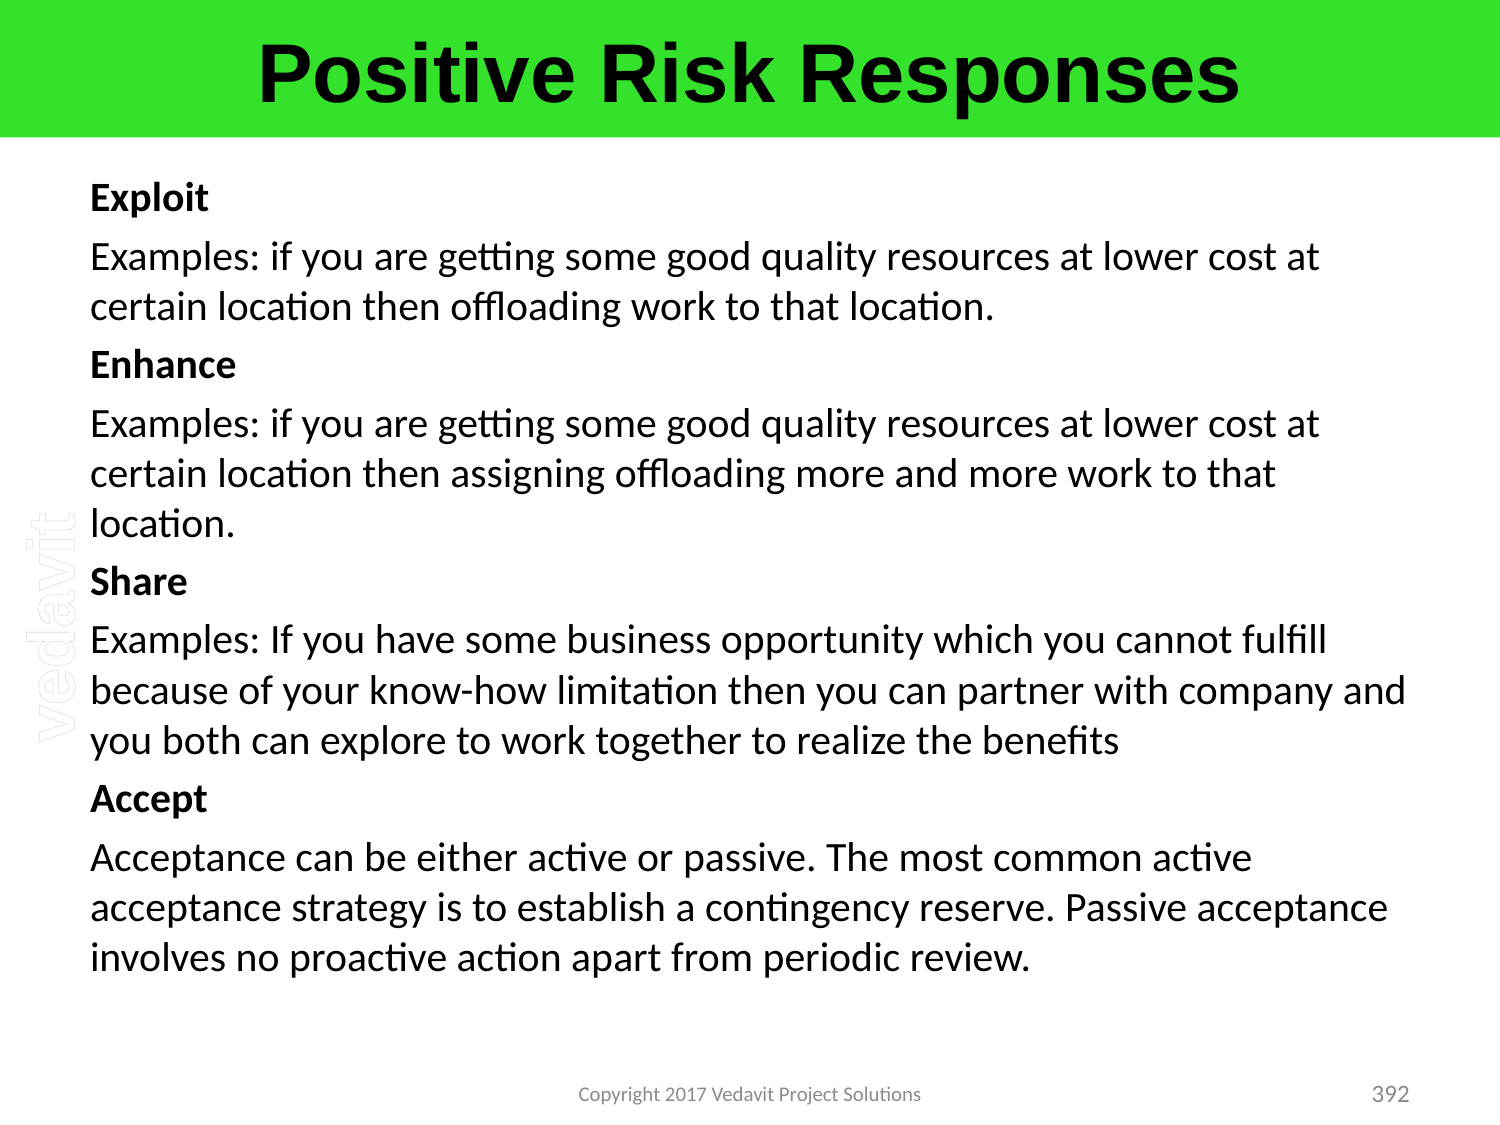

# Positive Risk Responses
Exploit
Examples: if you are getting some good quality resources at lower cost at certain location then offloading work to that location.
Enhance
Examples: if you are getting some good quality resources at lower cost at certain location then assigning offloading more and more work to that location.
Share
Examples: If you have some business opportunity which you cannot fulfill because of your know-how limitation then you can partner with company and you both can explore to work together to realize the benefits
Accept
Acceptance can be either active or passive. The most common active acceptance strategy is to establish a contingency reserve. Passive acceptance involves no proactive action apart from periodic review.
Copyright 2017 Vedavit Project Solutions
392